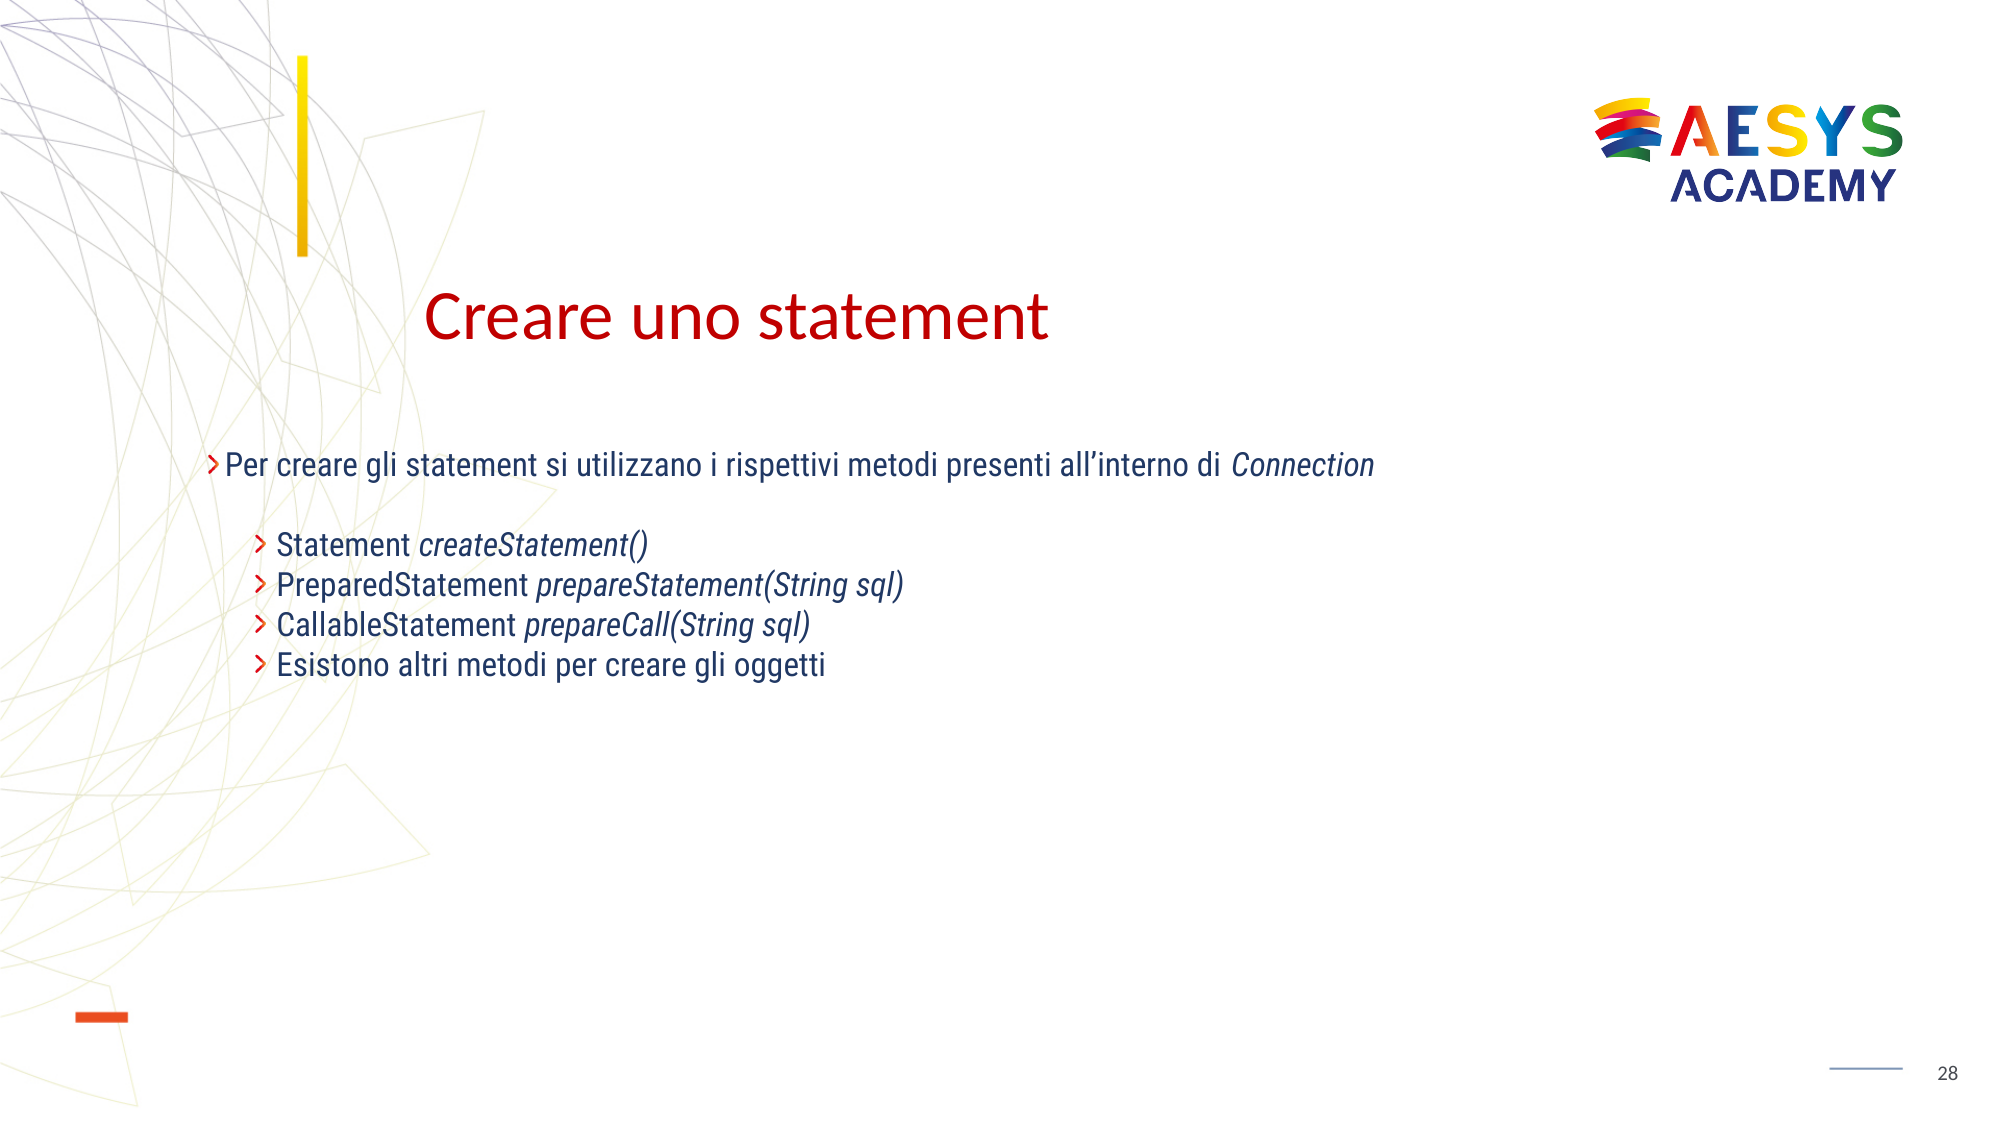

# Creare uno statement
Per creare gli statement si utilizzano i rispettivi metodi presenti all’interno di Connection

Statement createStatement()
PreparedStatement prepareStatement(String sql)
CallableStatement prepareCall(String sql)
Esistono altri metodi per creare gli oggetti

28